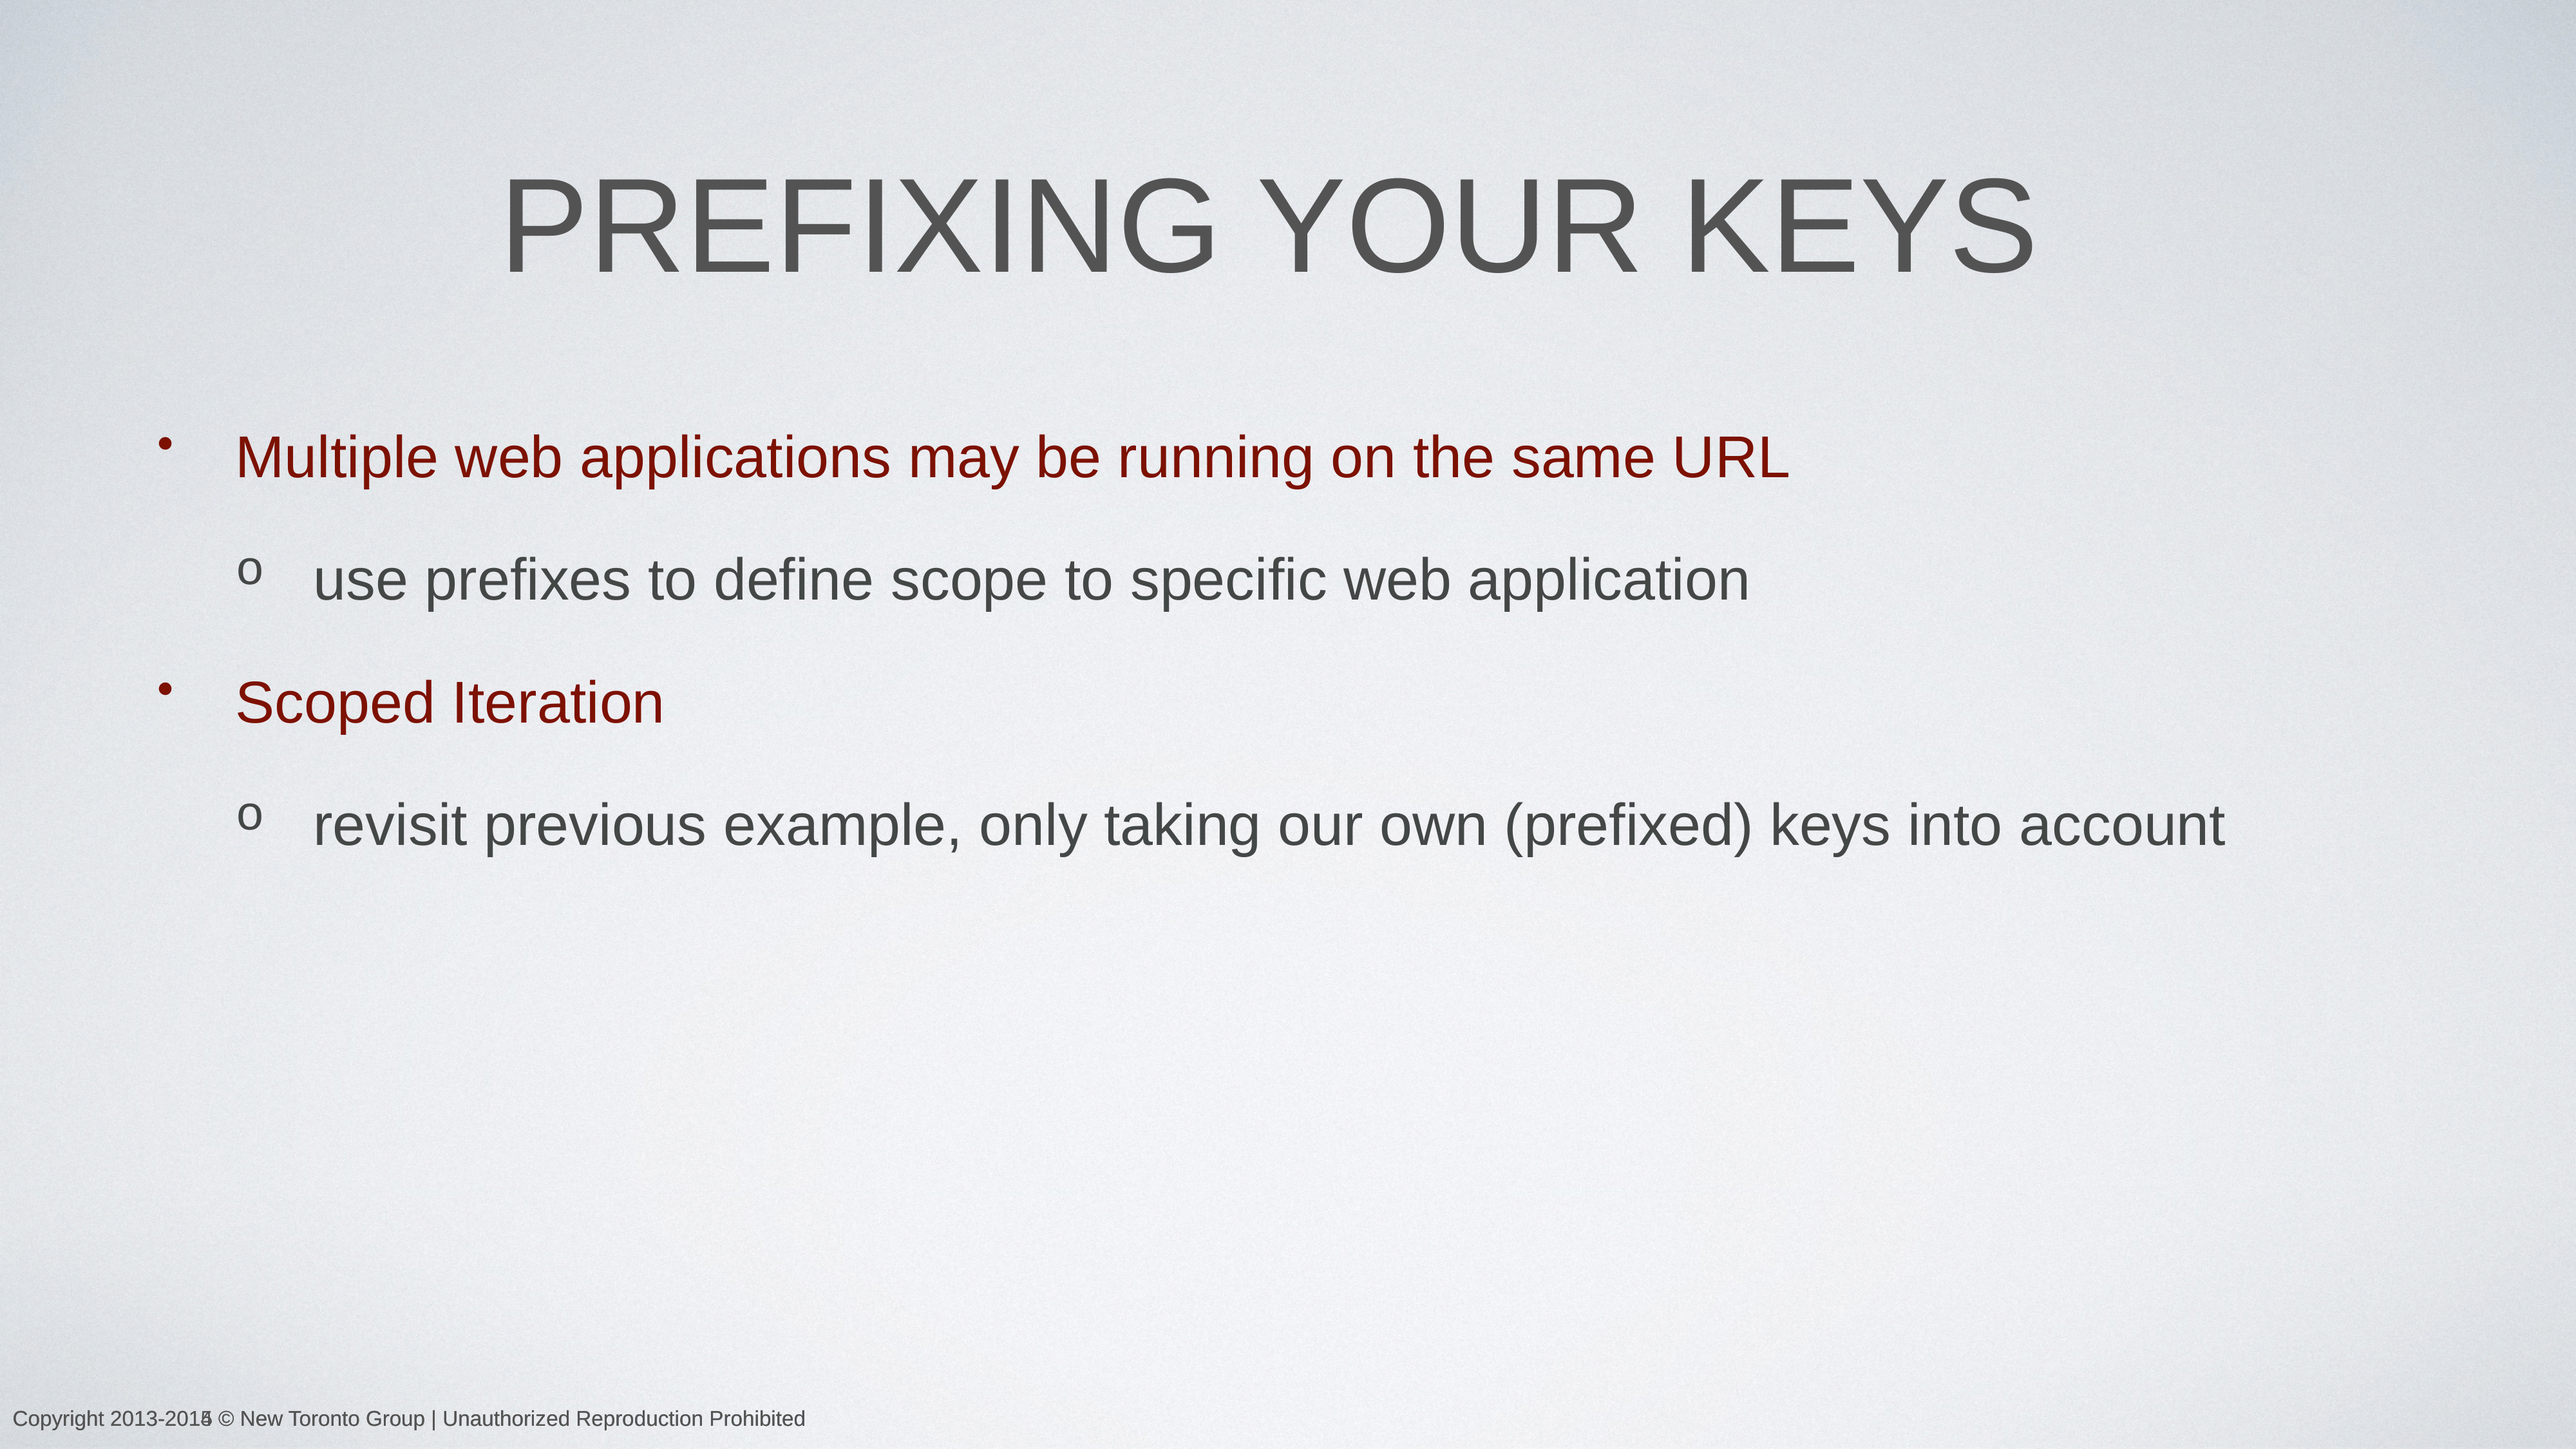

# Prefixing your keys

Multiple web applications may be running on the same URL
use prefixes to define scope to specific web application
Scoped Iteration
revisit previous example, only taking our own (prefixed) keys into account